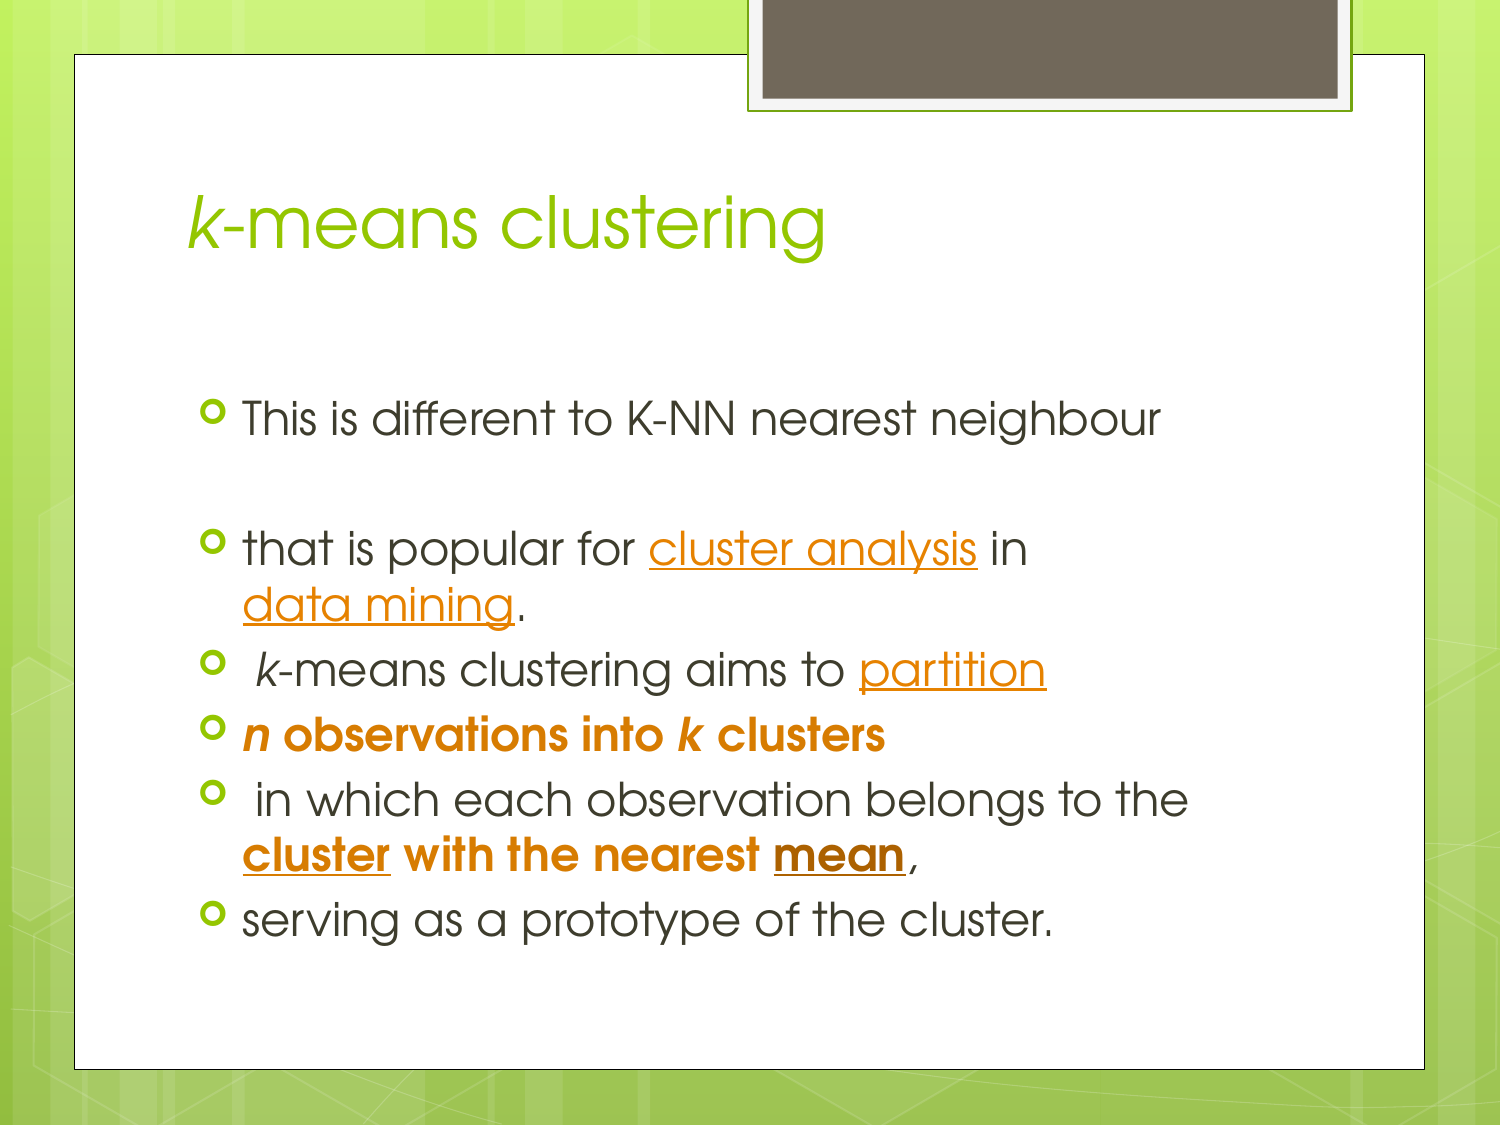

# k-means clustering
This is different to K-NN nearest neighbour

that is popular for cluster analysis in data mining.
 k-means clustering aims to partition
n observations into k clusters
 in which each observation belongs to the cluster with the nearest mean,
serving as a prototype of the cluster.